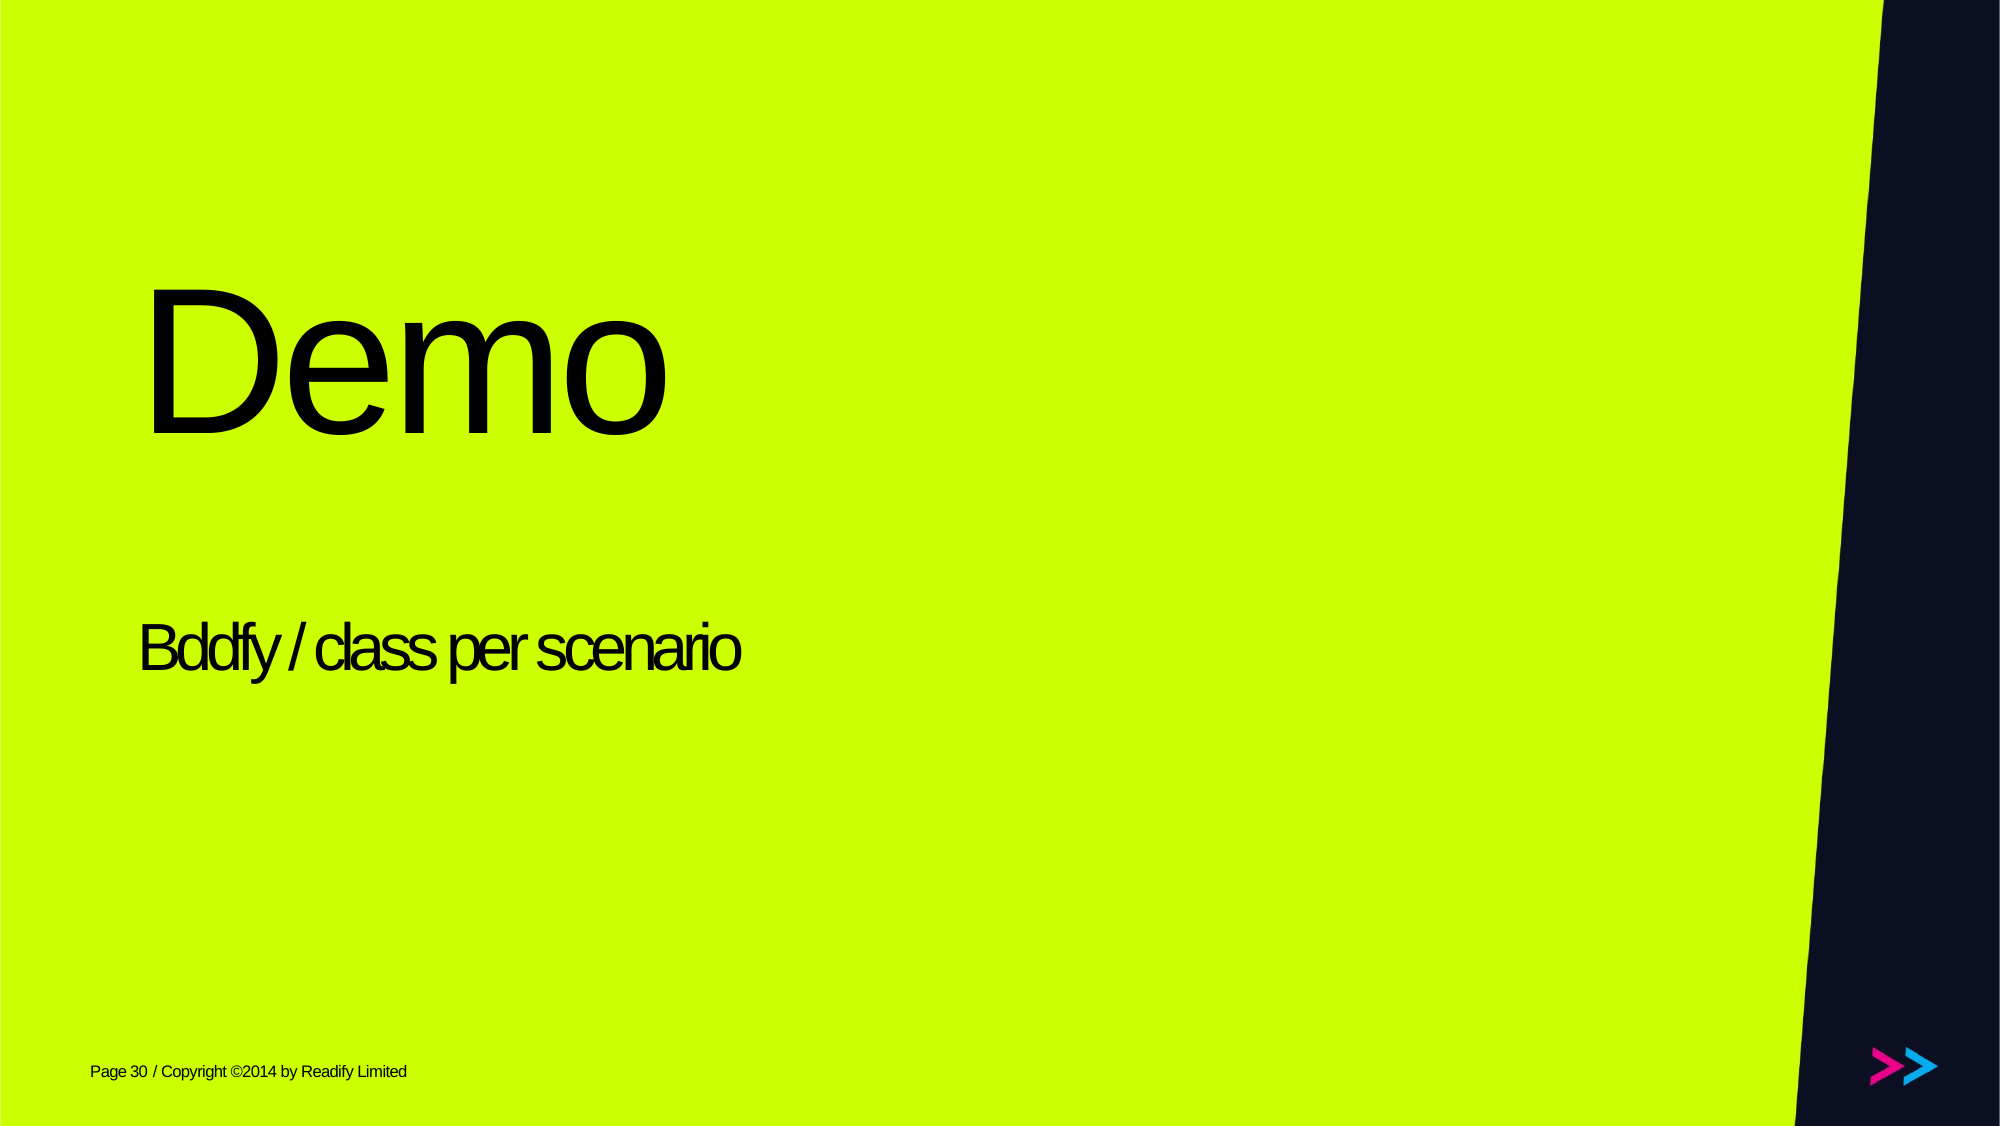

# Demo Bddfy / class per scenario
30
/ Copyright ©2014 by Readify Limited